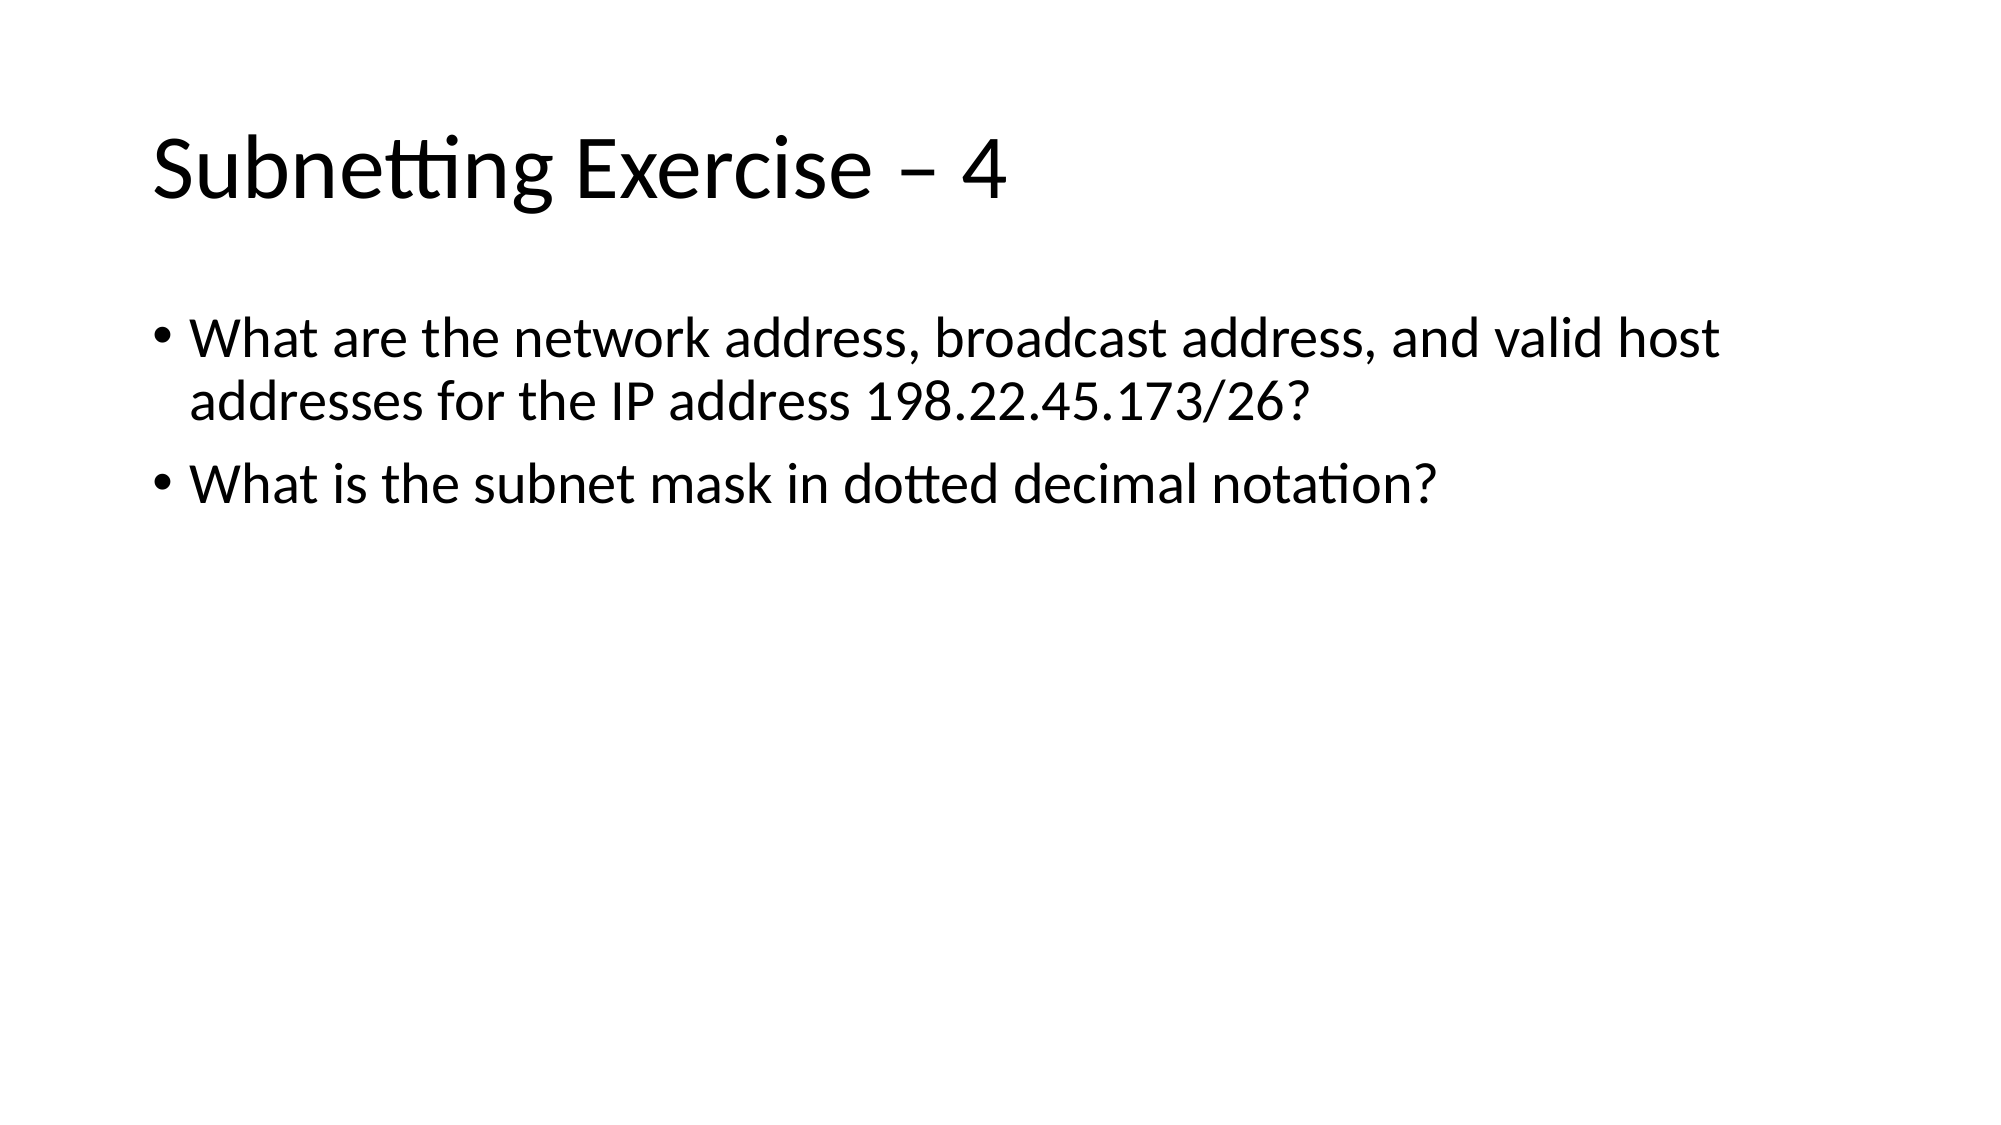

# Subnetting Exercise – 4
What are the network address, broadcast address, and valid host addresses for the IP address 198.22.45.173/26?
What is the subnet mask in dotted decimal notation?